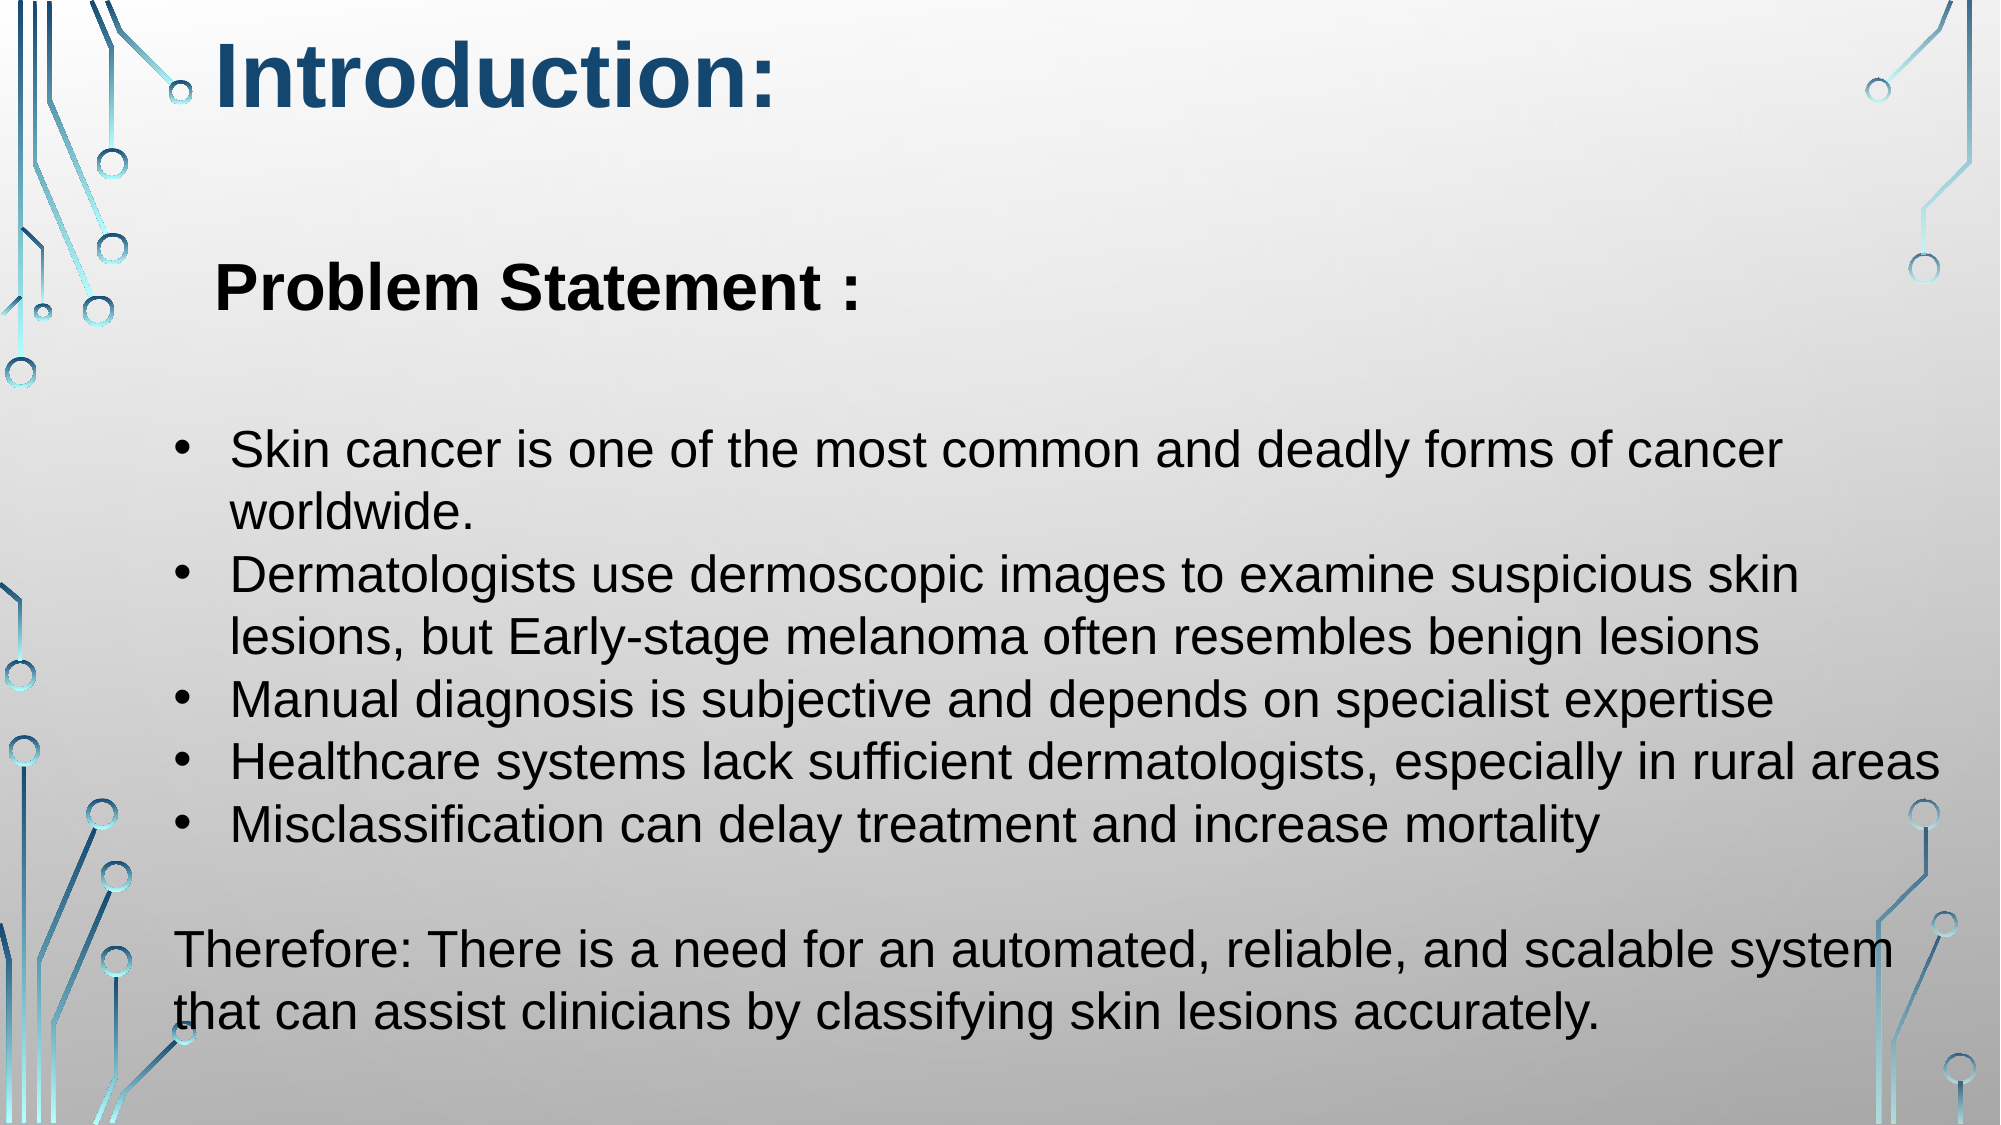

Introduction:
  Problem Statement :
Skin cancer is one of the most common and deadly forms of cancer  worldwide.
Dermatologists use dermoscopic images to examine suspicious skin lesions, but Early-stage melanoma often resembles benign lesions
Manual diagnosis is subjective and depends on specialist expertise
Healthcare systems lack sufficient dermatologists, especially in rural areas
Misclassification can delay treatment and increase mortality

Therefore: There is a need for an automated, reliable, and scalable system that can assist clinicians by classifying skin lesions accurately.